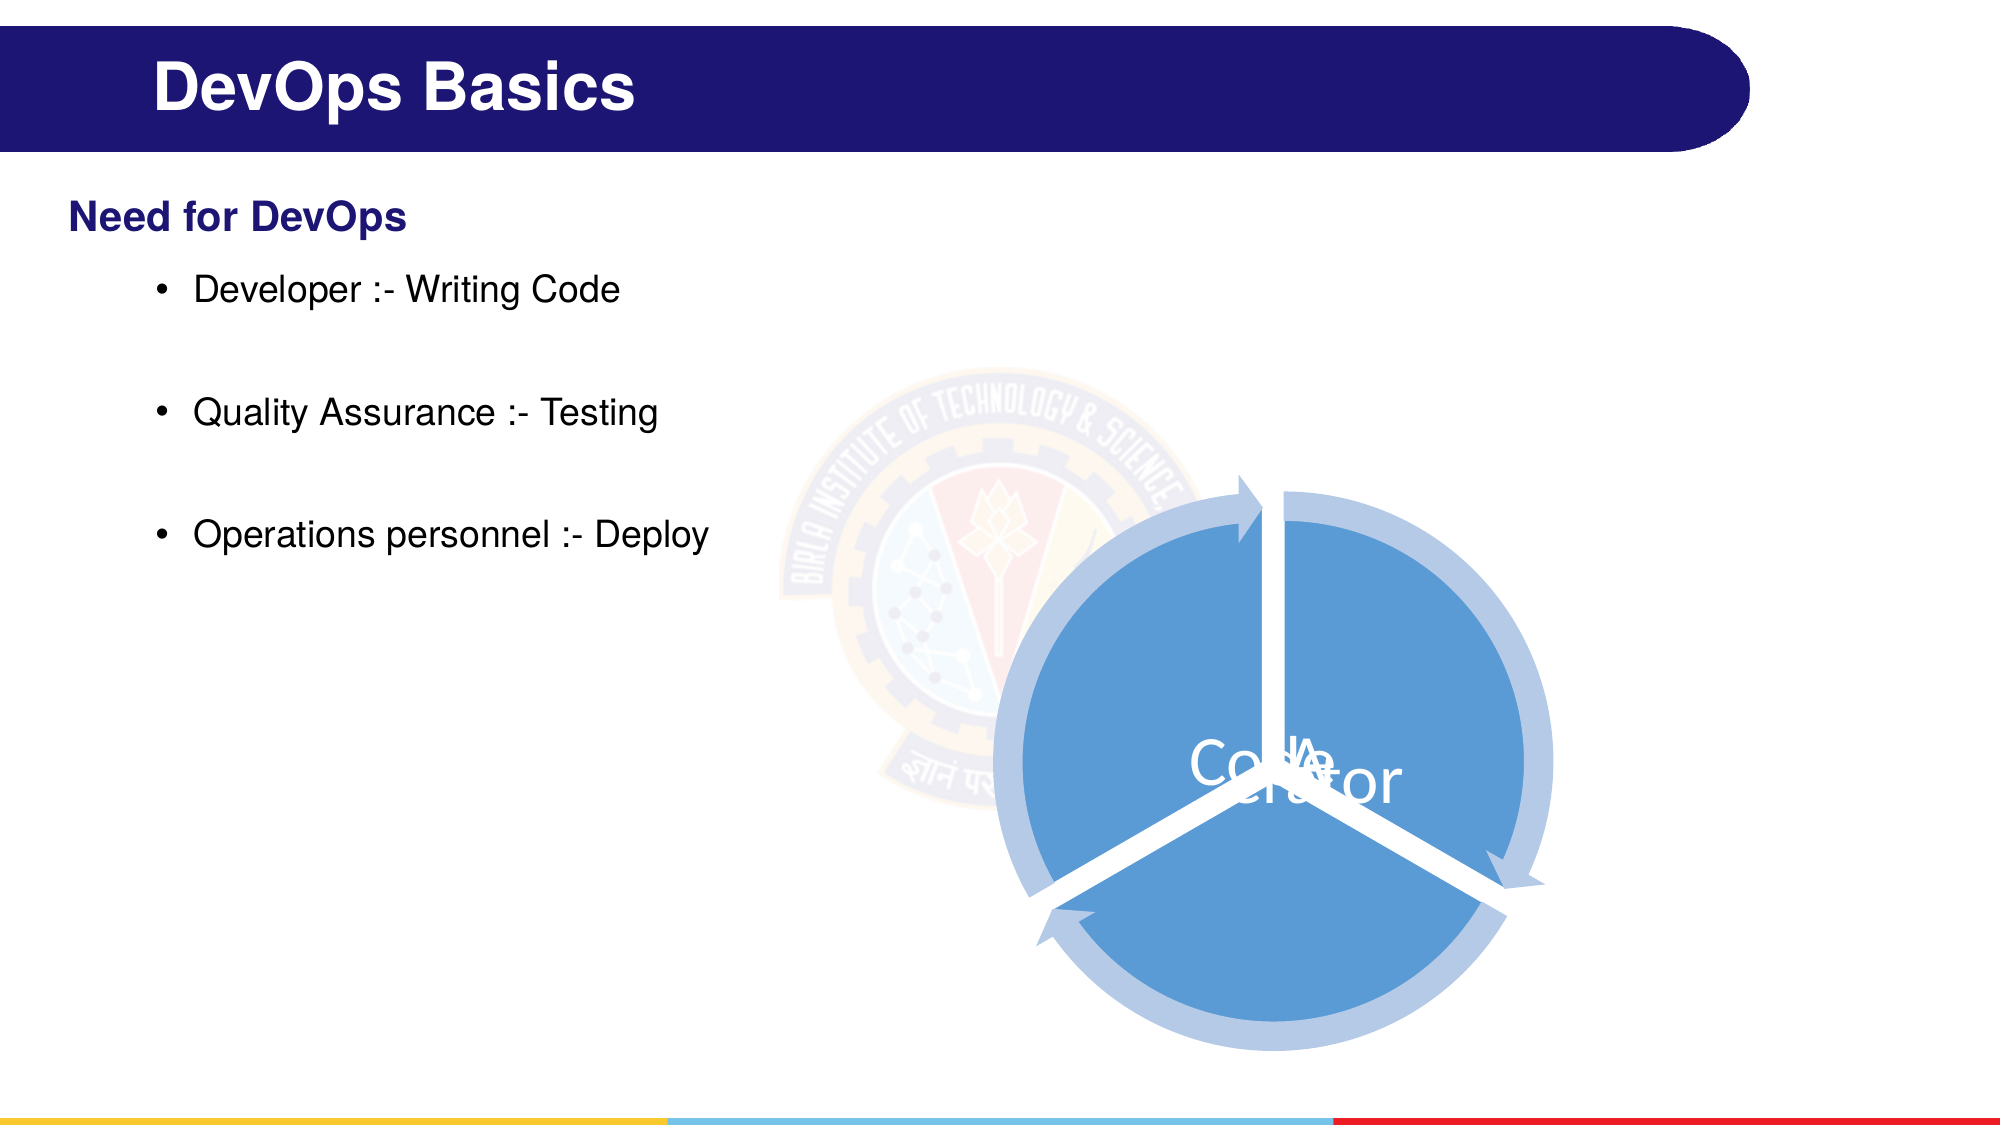

# DevOps Basics
Need for DevOps
Developer :- Writing Code

Quality Assurance :- Testing

Operations personnel :- Deploy

QA
Operator
Code